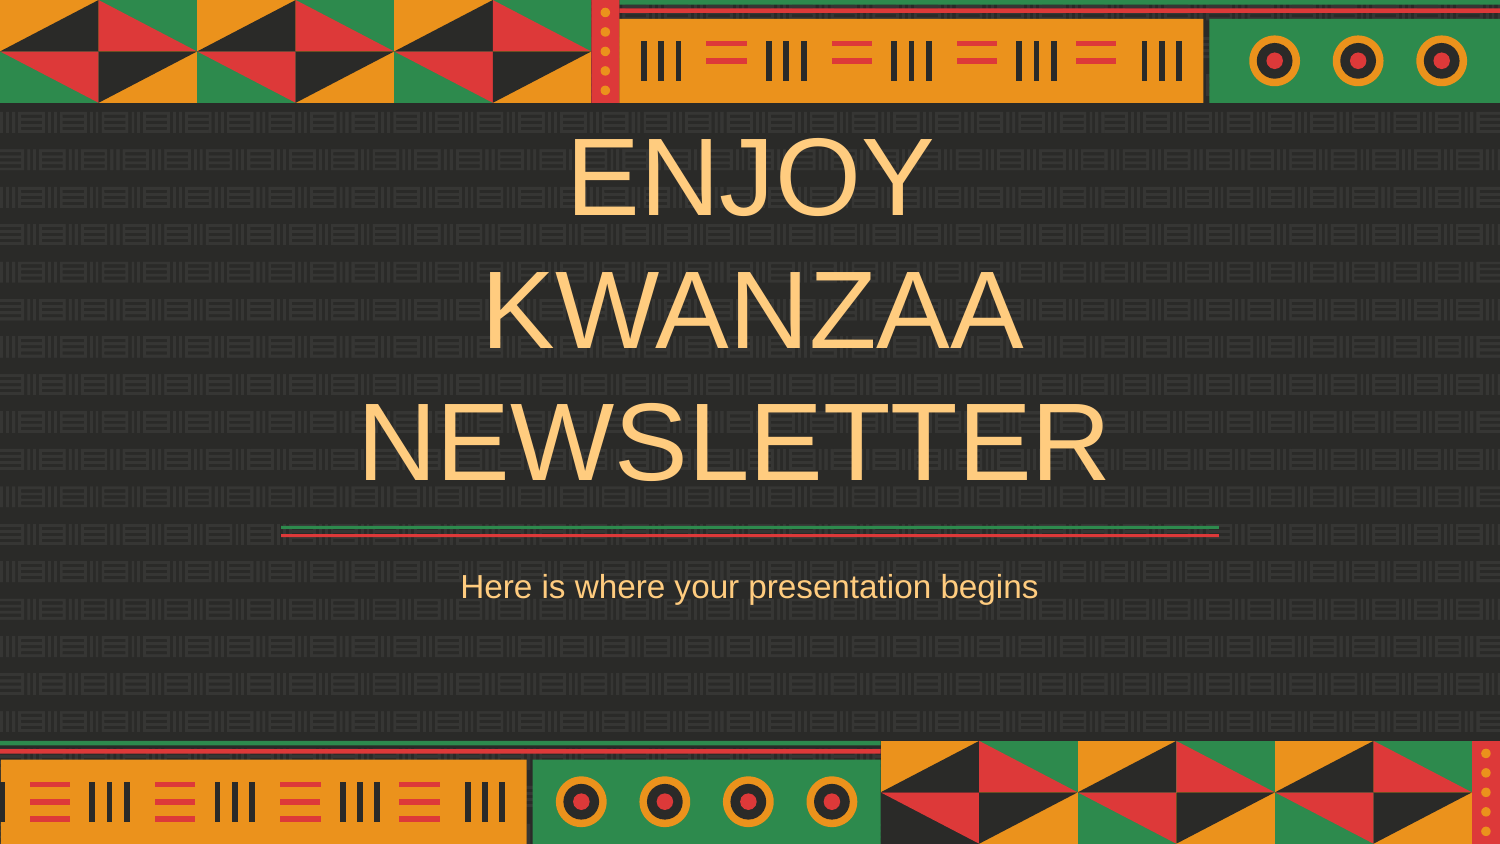

# ENJOY KWANZAA NEWSLETTER

Here is where your presentation begins